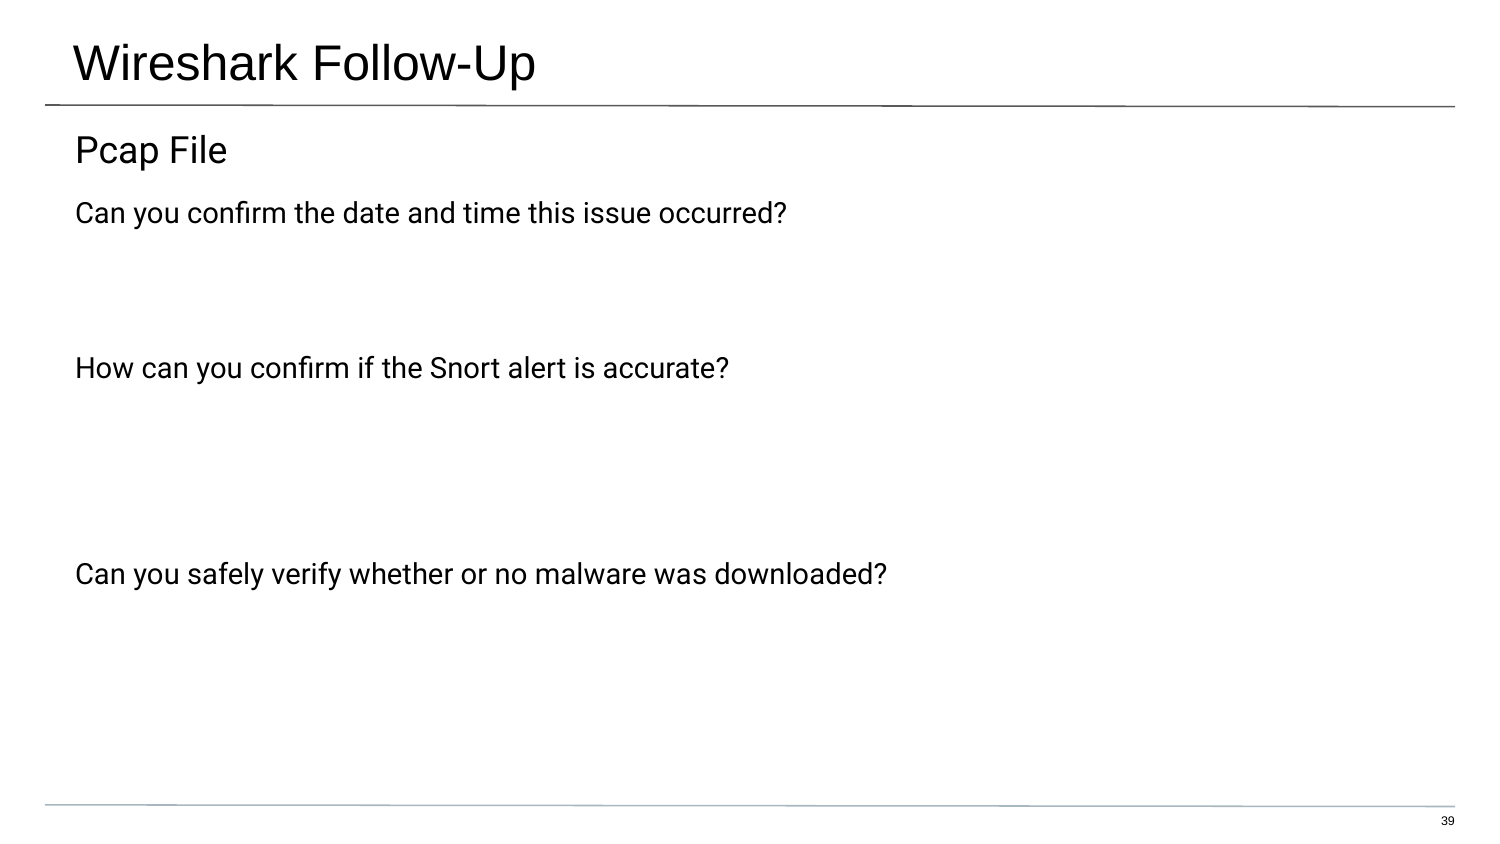

# Wireshark Follow-Up
Pcap File
Can you confirm the date and time this issue occurred?

How can you confirm if the Snort alert is accurate?

Can you safely verify whether or no malware was downloaded?

39